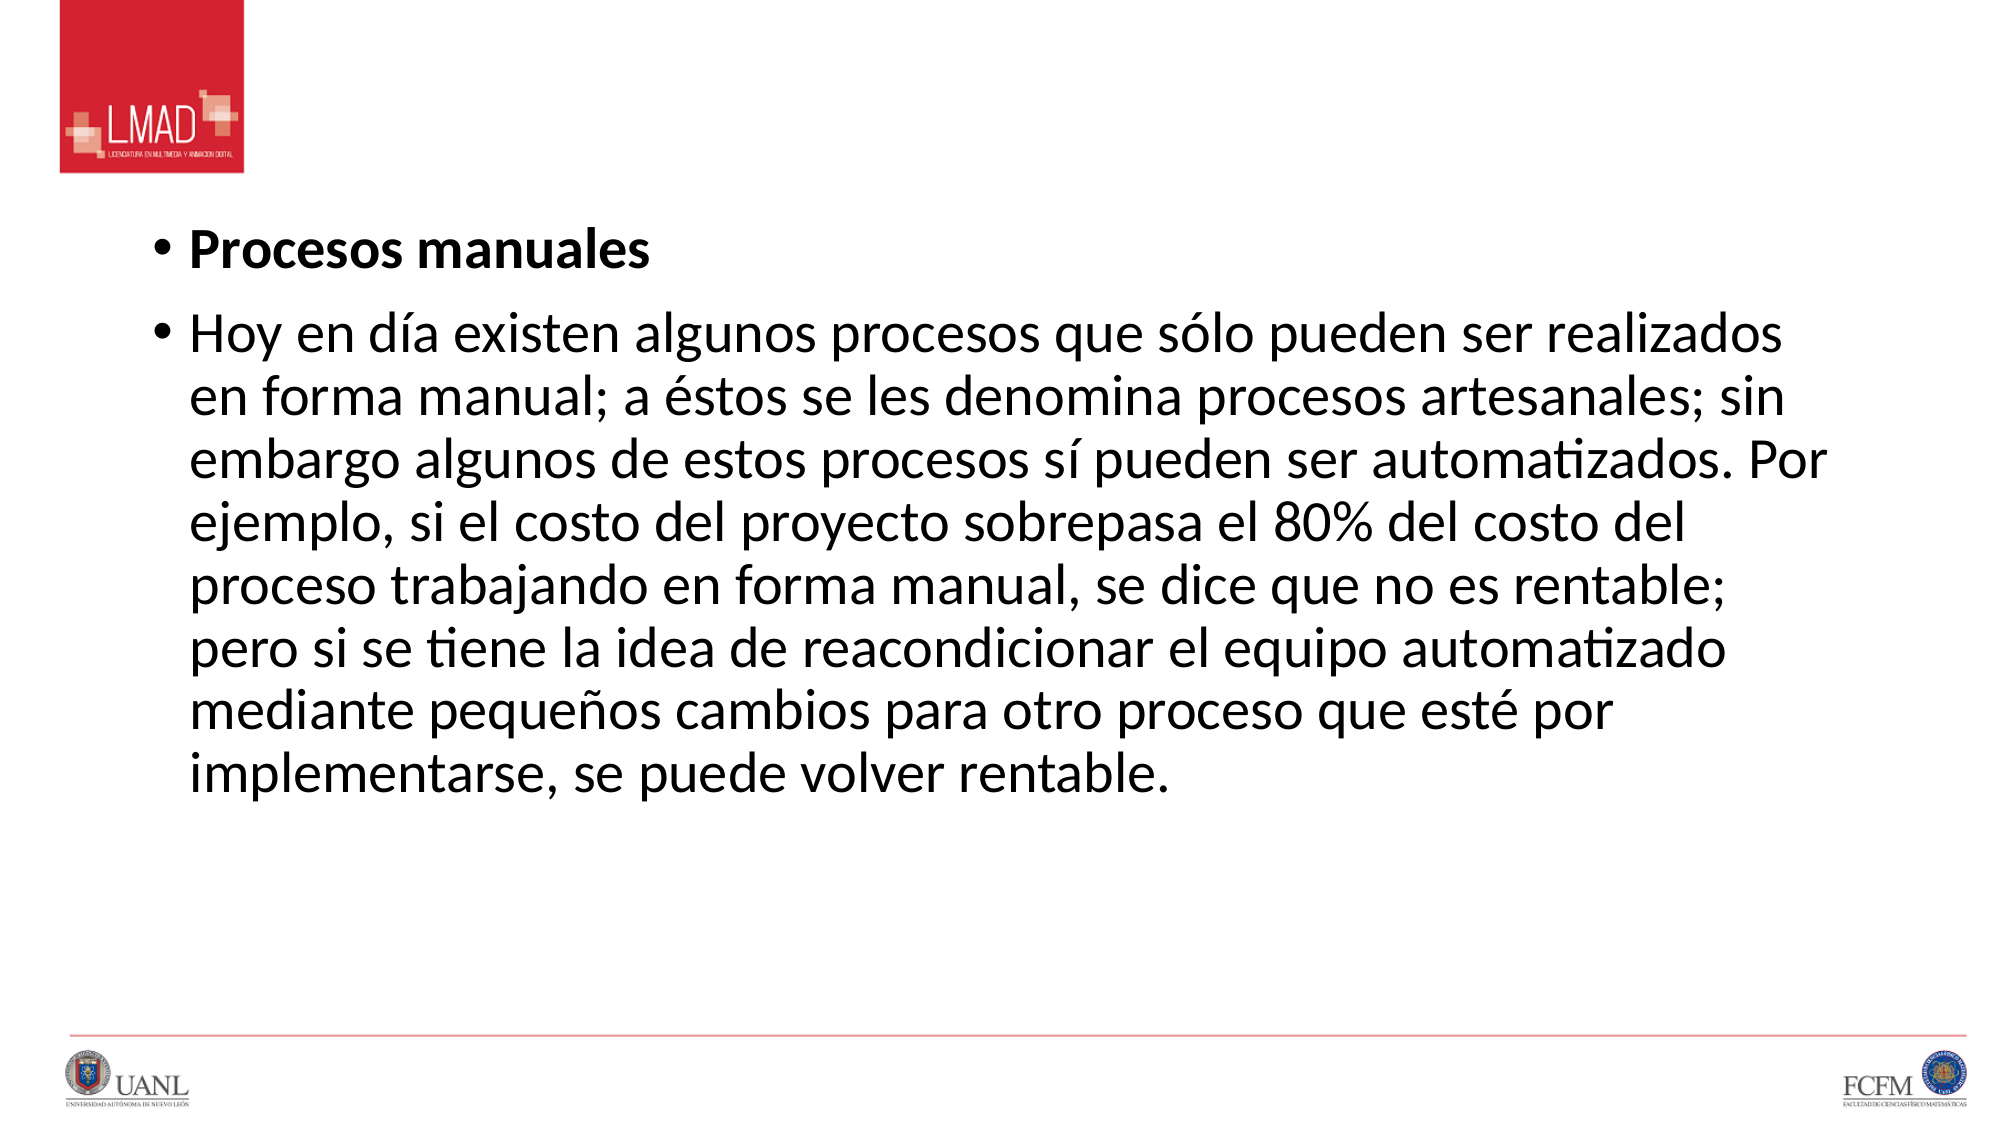

#
Procesos manuales
Hoy en día existen algunos procesos que sólo pueden ser realizados en forma manual; a éstos se les denomina procesos artesanales; sin embargo algunos de estos procesos sí pueden ser automatizados. Por ejemplo, si el costo del proyecto sobrepasa el 80% del costo del proceso trabajando en forma manual, se dice que no es rentable; pero si se tiene la idea de reacondicionar el equipo automatizado mediante pequeños cambios para otro proceso que esté por implementarse, se puede volver rentable.